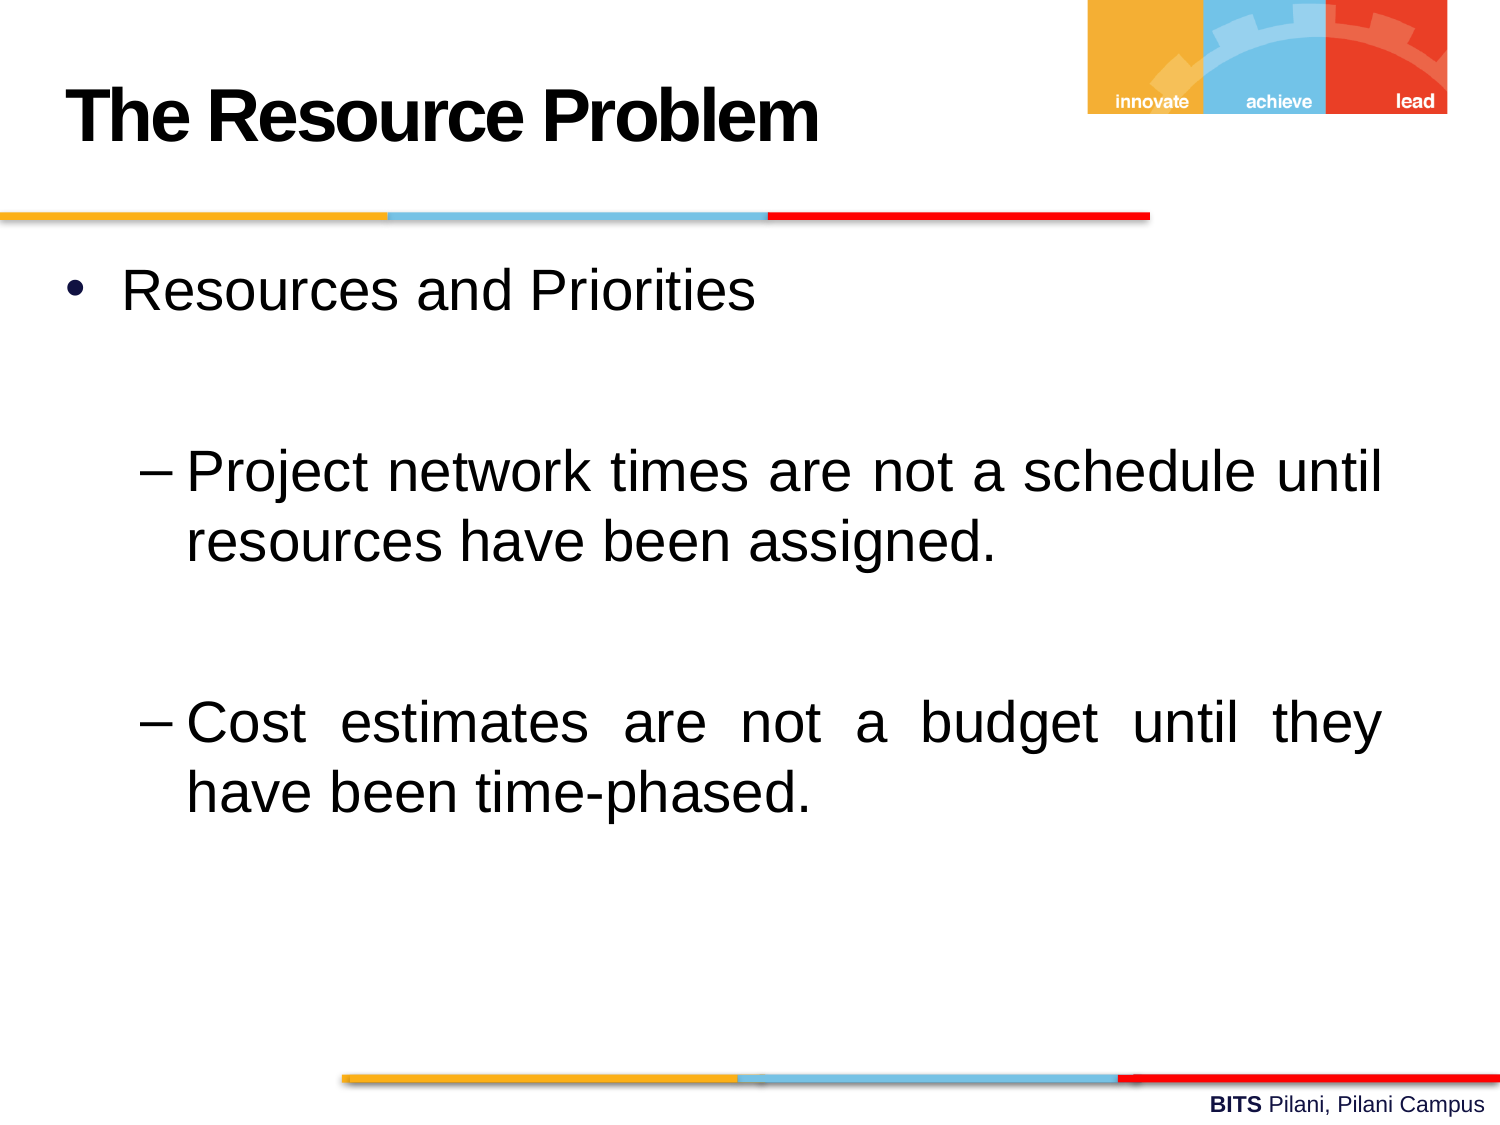

The Resource Problem
Resources and Priorities

Project network times are not a schedule until resources have been assigned.

Cost estimates are not a budget until they have been time-phased.